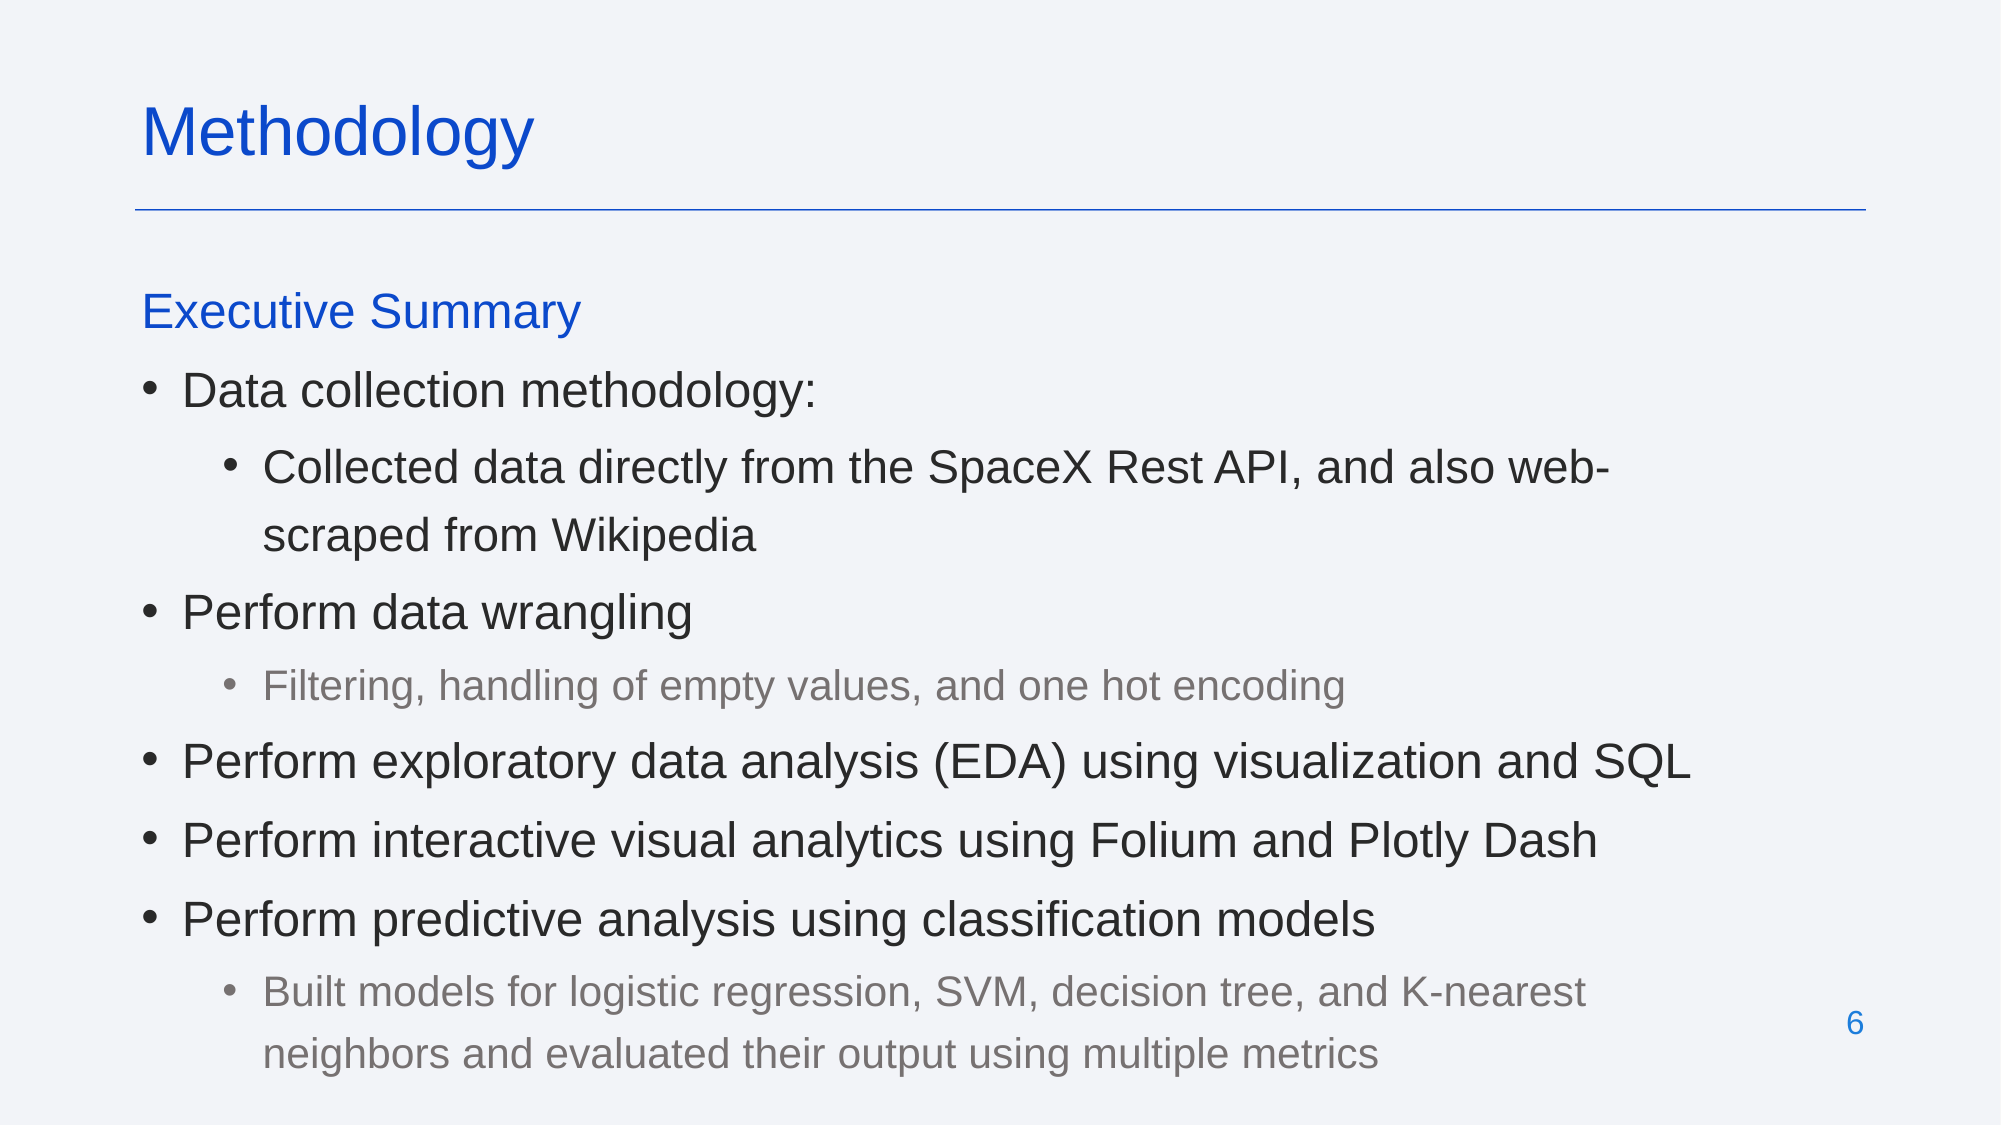

Methodology
Executive Summary
Data collection methodology:
Collected data directly from the SpaceX Rest API, and also web-scraped from Wikipedia
Perform data wrangling
Filtering, handling of empty values, and one hot encoding
Perform exploratory data analysis (EDA) using visualization and SQL
Perform interactive visual analytics using Folium and Plotly Dash
Perform predictive analysis using classification models
Built models for logistic regression, SVM, decision tree, and K-nearest neighbors and evaluated their output using multiple metrics

6